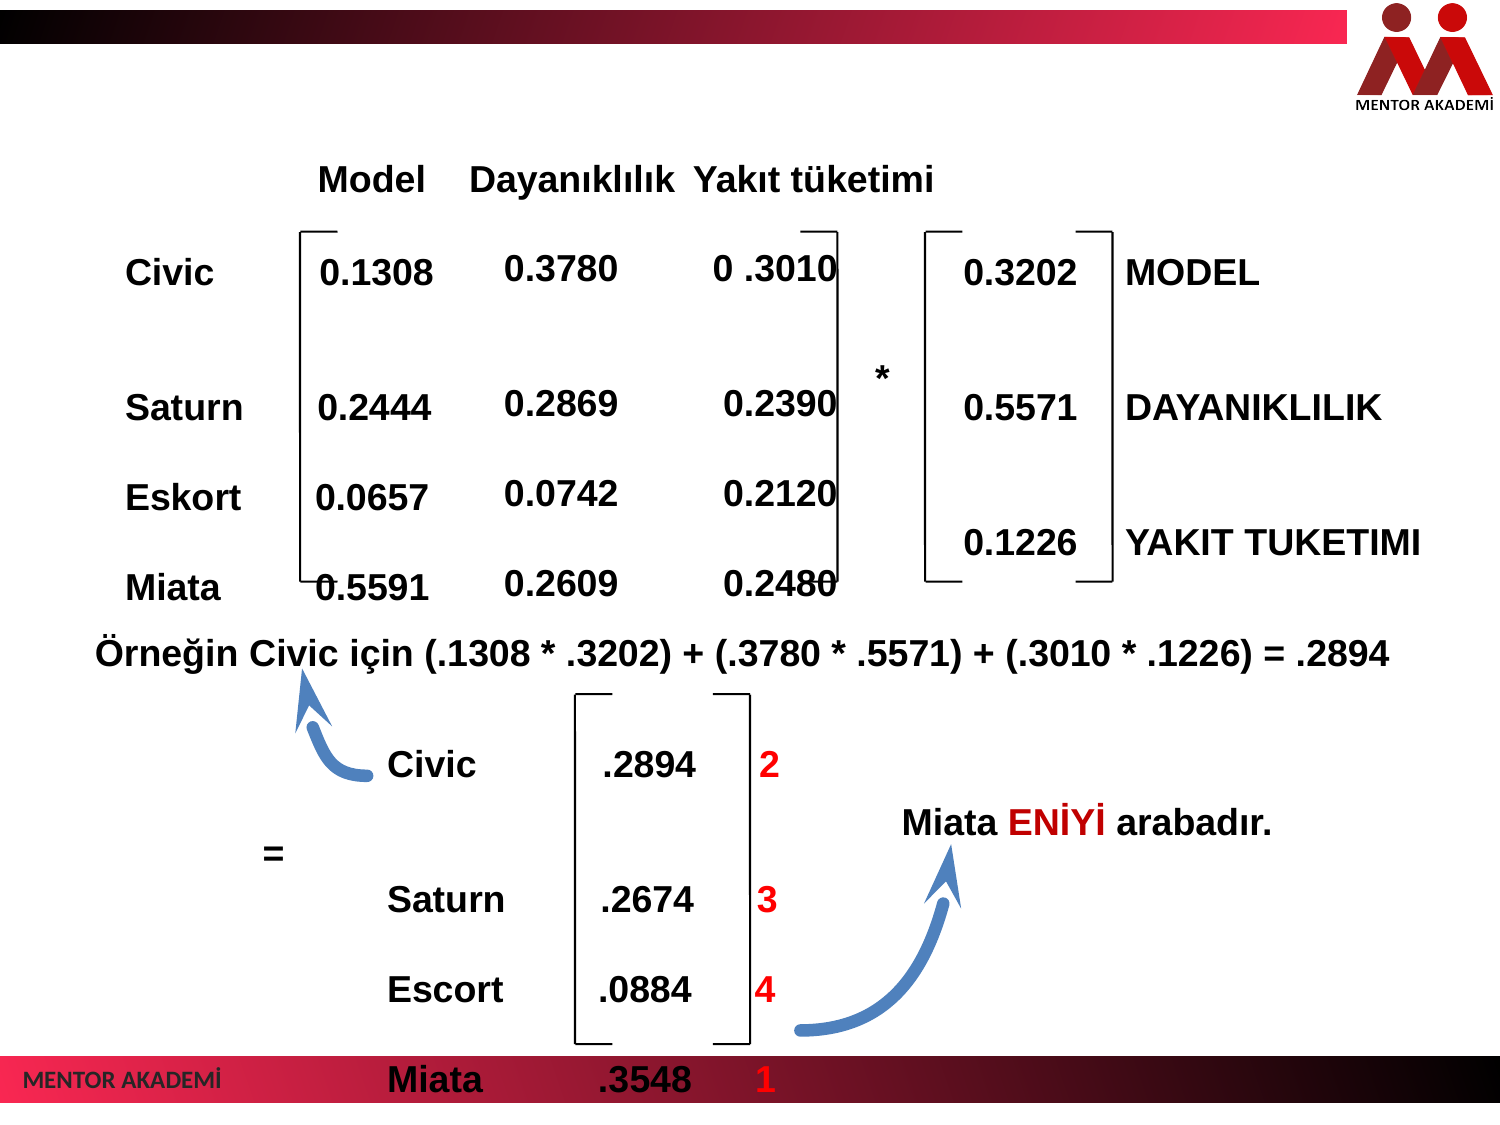

Model
Dayanıklılık
Yakıt tüketimi

 0.3780         0 .3010

 0.2869          0.2390

 0.0742          0.2120

 0.2609          0.2480
Civic          0.1308

Saturn       0.2444

Eskort       0.0657

Miata         0.5591
0.3202

0.5571

0.1226
MODEL

DAYANIKLILIK

YAKIT TUKETIMI
*

Örneğin Civic için (.1308 * .3202) + (.3780 * .5571) + (.3010 * .1226) = .2894

Civic            .2894      2

Saturn         .2674      3

Escort         .0884      4

Miata           .3548      1
Miata ENİYİ arabadır.
=